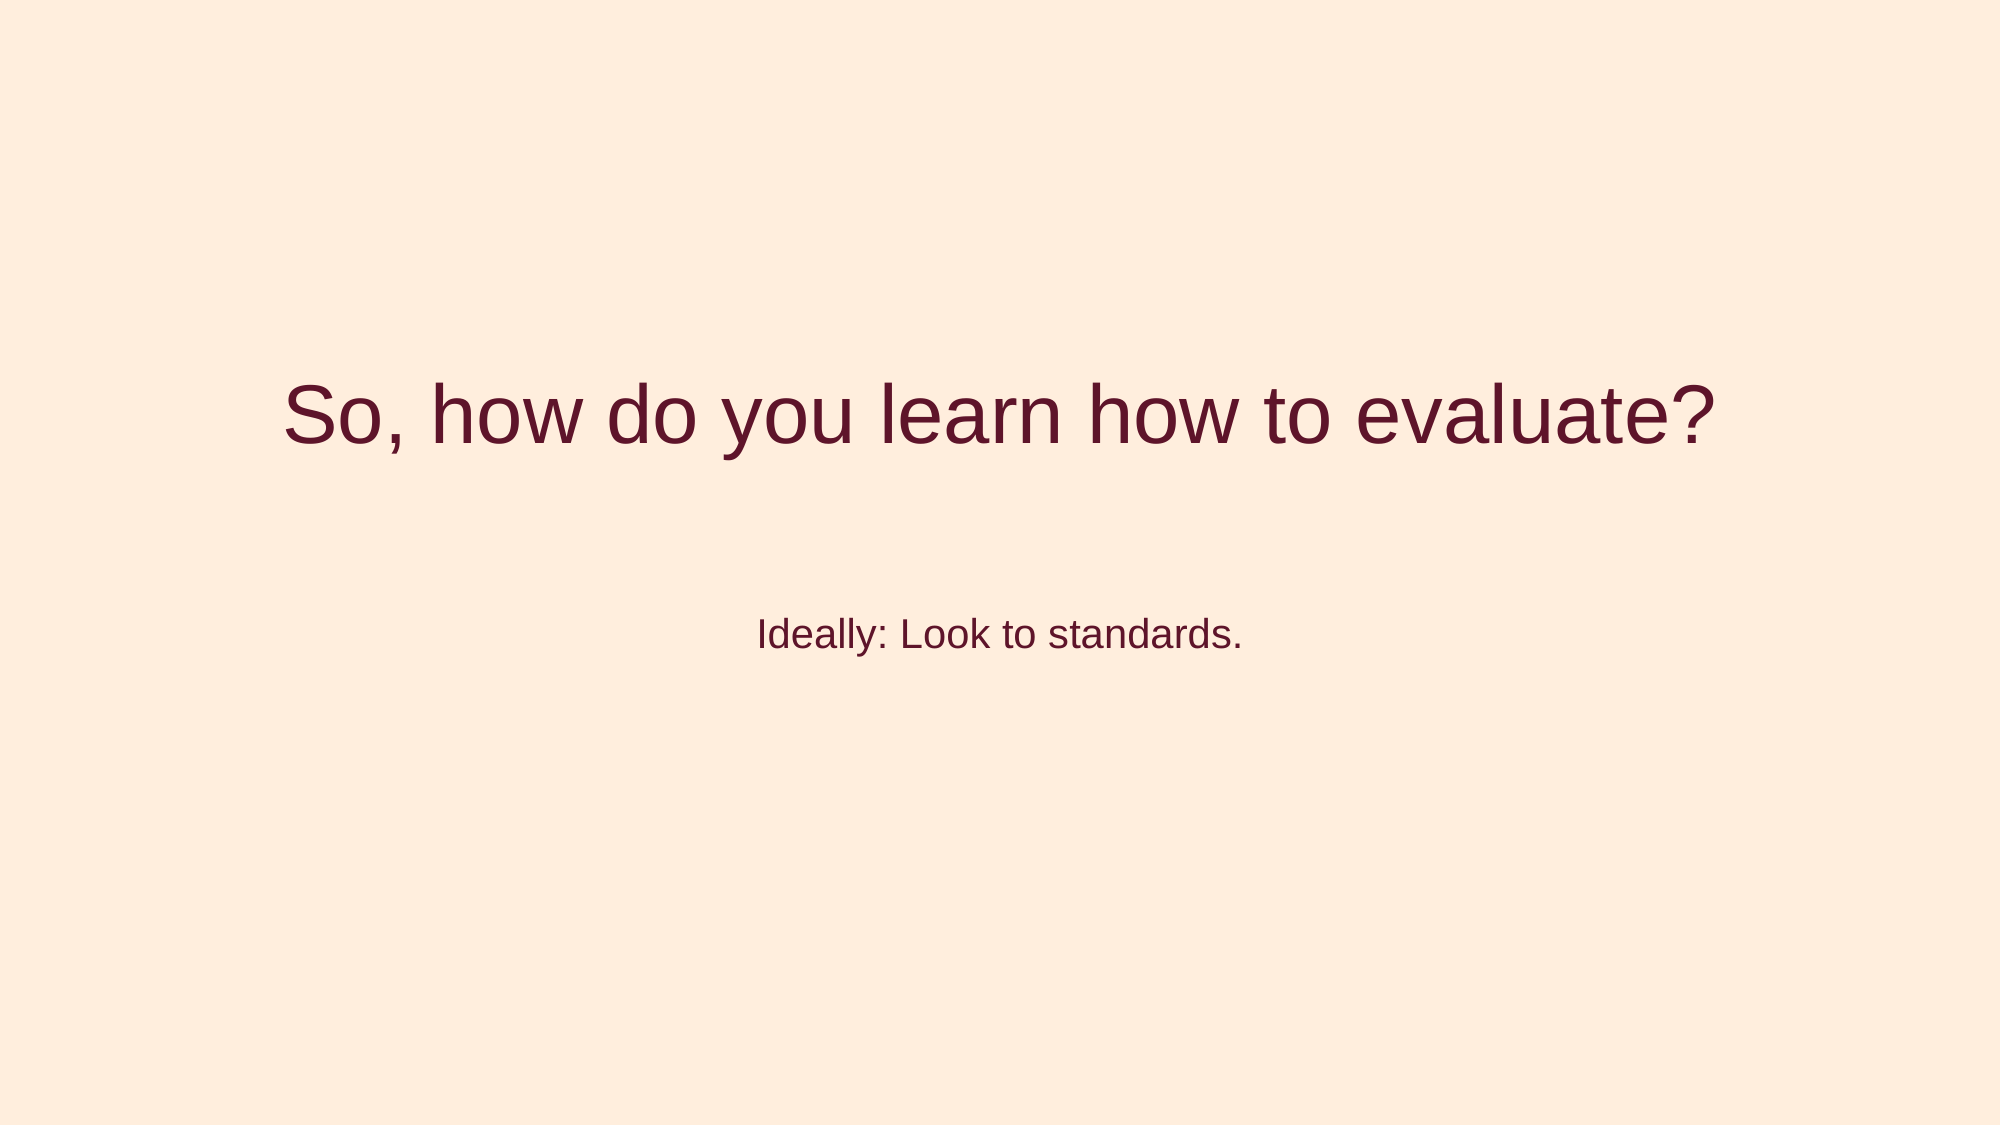

# So, how do you learn how to evaluate?
Ideally: Look to standards.